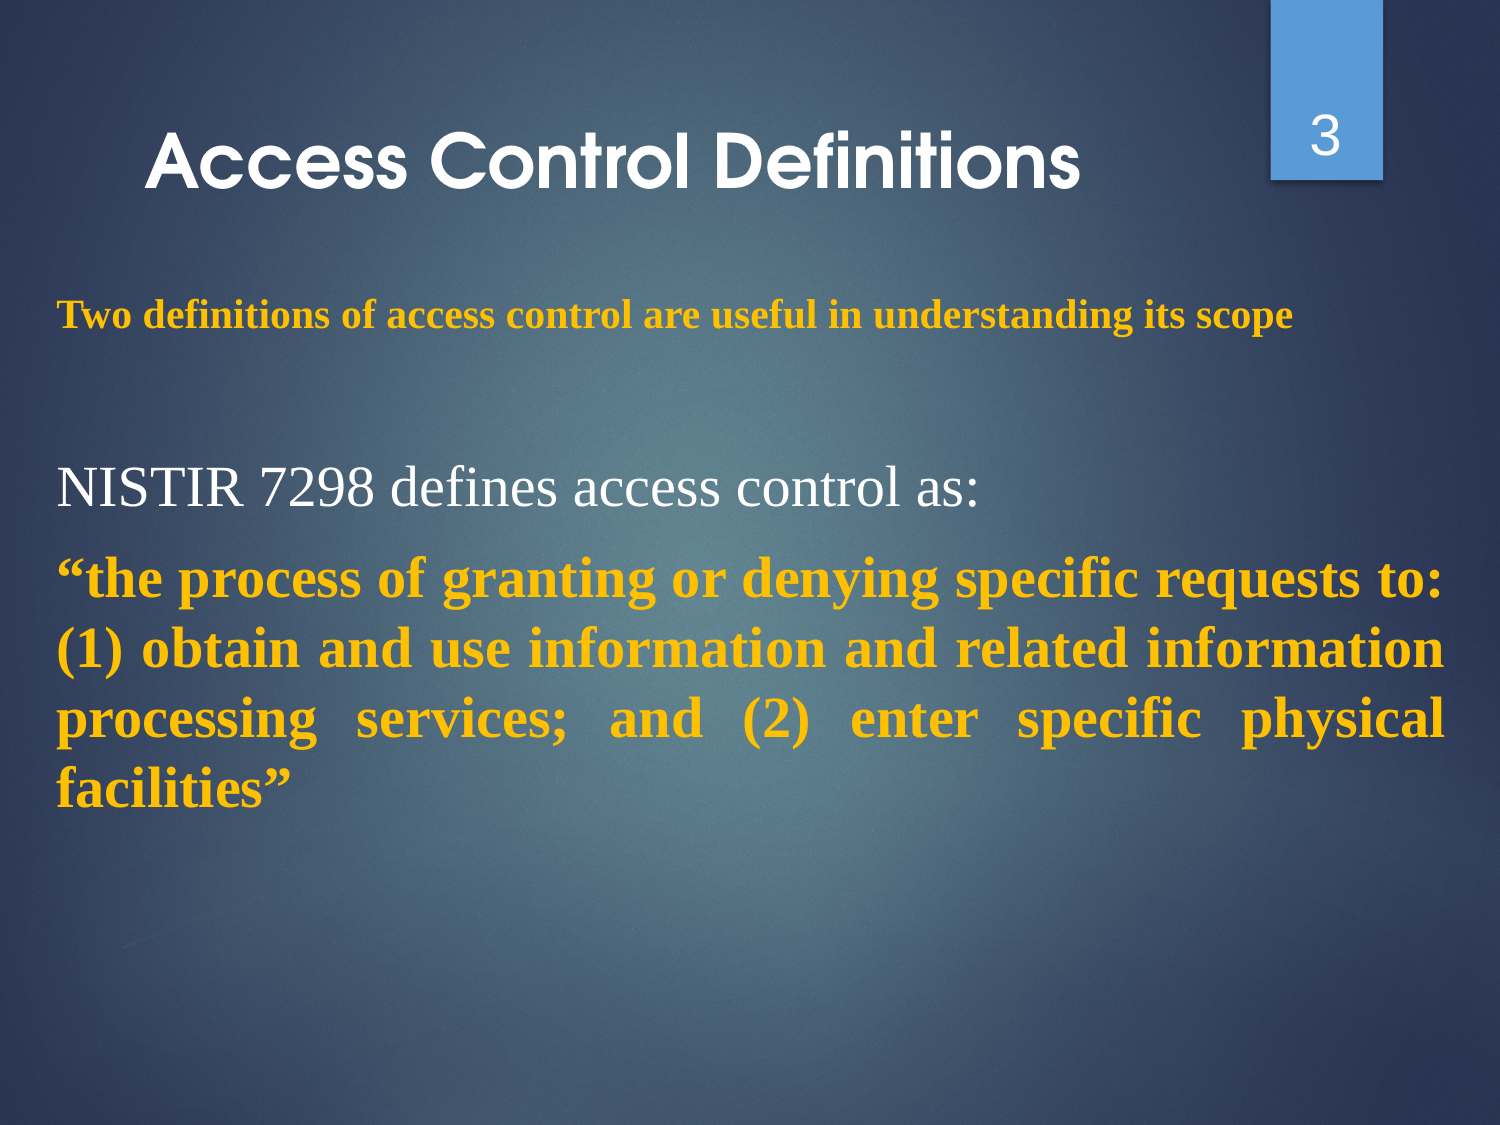

3
# Access Control Definitions
Two definitions of access control are useful in understanding its scope

NISTIR 7298 defines access control as:
“the process of granting or denying specific requests to:(1) obtain and use information and related information processing services; and (2) enter specific physical facilities”